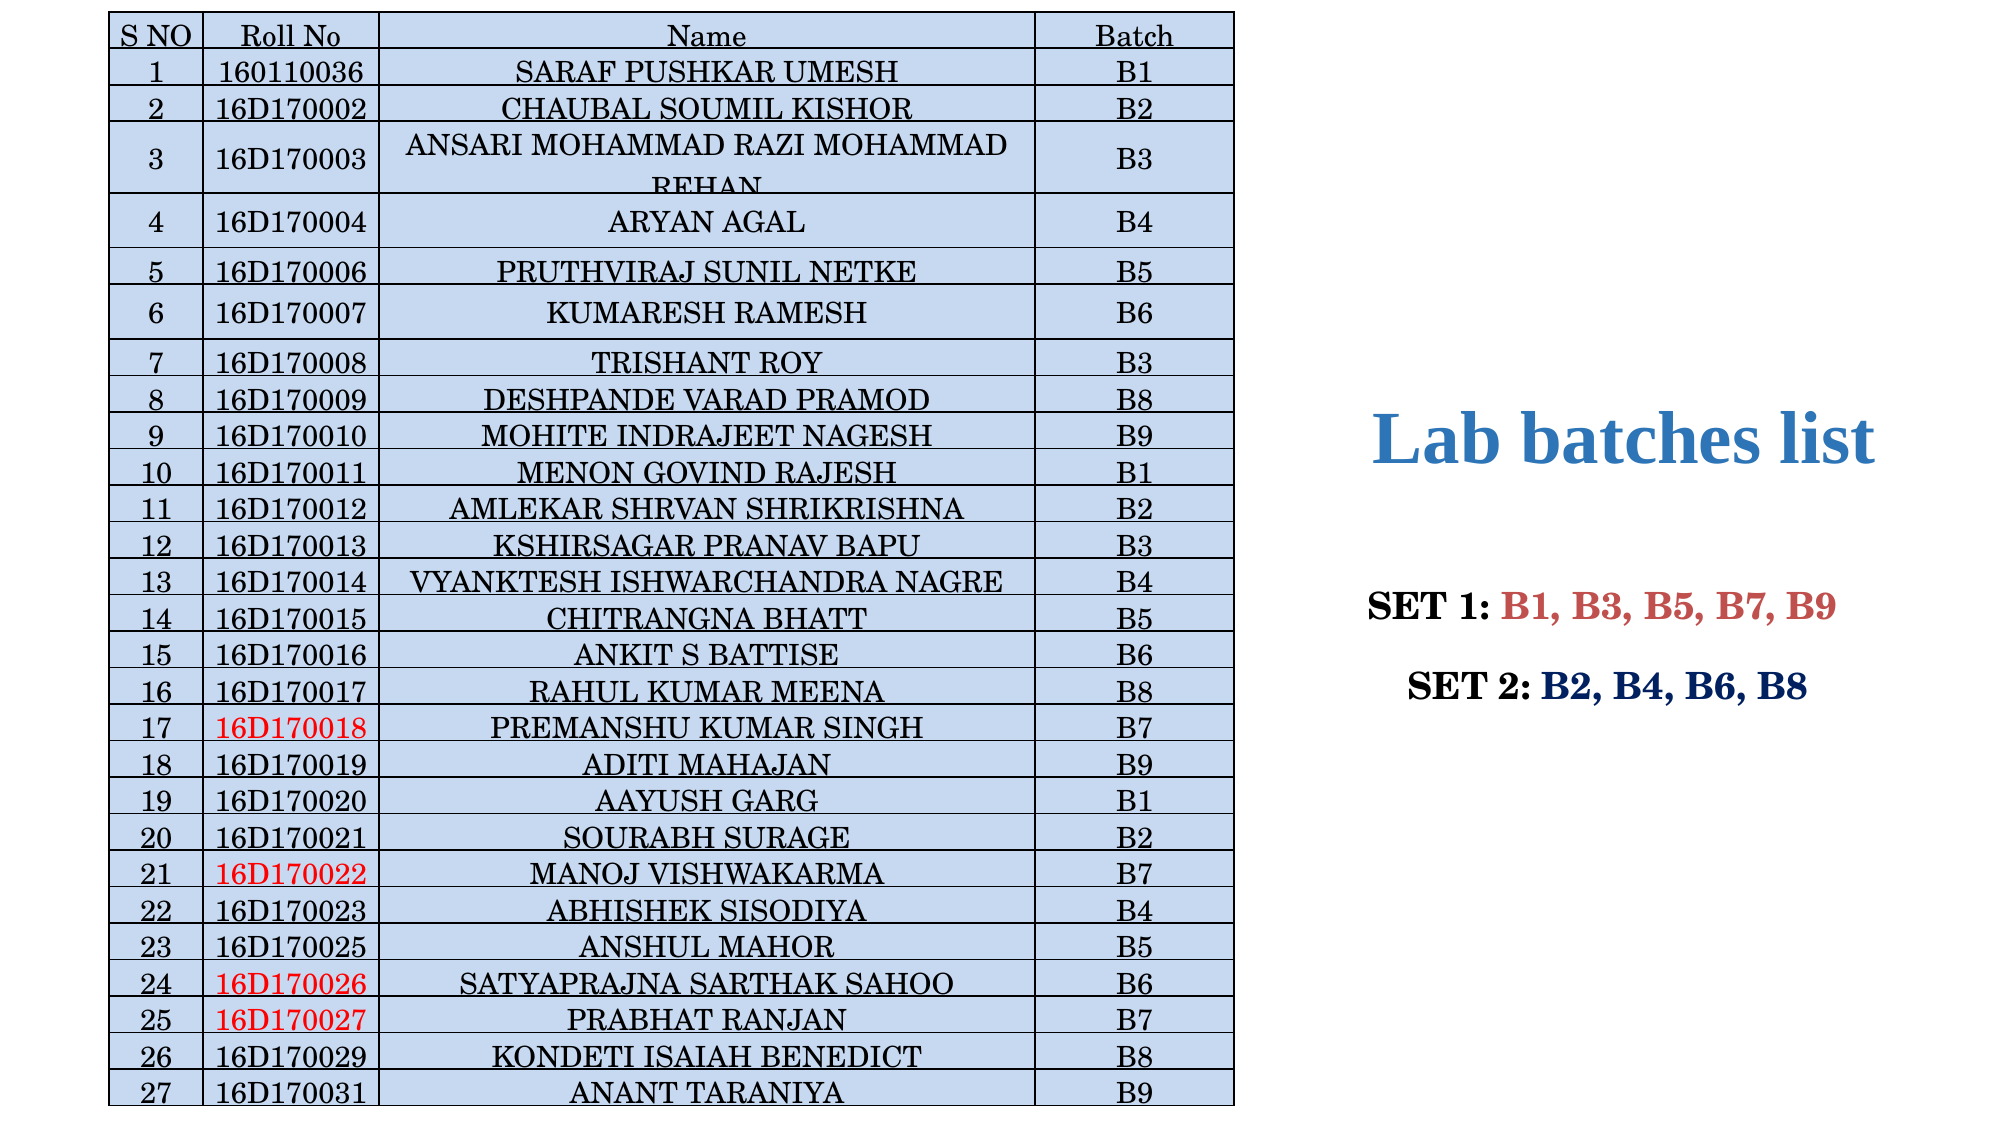

| S NO | Roll No | Name | Batch |
| --- | --- | --- | --- |
| 1 | 160110036 | SARAF PUSHKAR UMESH | B1 |
| 2 | 16D170002 | CHAUBAL SOUMIL KISHOR | B2 |
| 3 | 16D170003 | ANSARI MOHAMMAD RAZI MOHAMMAD REHAN | B3 |
| 4 | 16D170004 | ARYAN AGAL | B4 |
| 5 | 16D170006 | PRUTHVIRAJ SUNIL NETKE | B5 |
| 6 | 16D170007 | KUMARESH RAMESH | B6 |
| 7 | 16D170008 | TRISHANT ROY | B3 |
| 8 | 16D170009 | DESHPANDE VARAD PRAMOD | B8 |
| 9 | 16D170010 | MOHITE INDRAJEET NAGESH | B9 |
| 10 | 16D170011 | MENON GOVIND RAJESH | B1 |
| 11 | 16D170012 | AMLEKAR SHRVAN SHRIKRISHNA | B2 |
| 12 | 16D170013 | KSHIRSAGAR PRANAV BAPU | B3 |
| 13 | 16D170014 | VYANKTESH ISHWARCHANDRA NAGRE | B4 |
| 14 | 16D170015 | CHITRANGNA BHATT | B5 |
| 15 | 16D170016 | ANKIT S BATTISE | B6 |
| 16 | 16D170017 | RAHUL KUMAR MEENA | B8 |
| 17 | 16D170018 | PREMANSHU KUMAR SINGH | B7 |
| 18 | 16D170019 | ADITI MAHAJAN | B9 |
| 19 | 16D170020 | AAYUSH GARG | B1 |
| 20 | 16D170021 | SOURABH SURAGE | B2 |
| 21 | 16D170022 | MANOJ VISHWAKARMA | B7 |
| 22 | 16D170023 | ABHISHEK SISODIYA | B4 |
| 23 | 16D170025 | ANSHUL MAHOR | B5 |
| 24 | 16D170026 | SATYAPRAJNA SARTHAK SAHOO | B6 |
| 25 | 16D170027 | PRABHAT RANJAN | B7 |
| 26 | 16D170029 | KONDETI ISAIAH BENEDICT | B8 |
| 27 | 16D170031 | ANANT TARANIYA | B9 |
Lab batches list
| SET 1: B1, B3, B5, B7, B9 |  |  |  |  |  |  |
| --- | --- | --- | --- | --- | --- | --- |
|  |  |  |  |  |  |  |
| SET 2: B2, B4, B6, B8 |  |  |  |  |  |  |